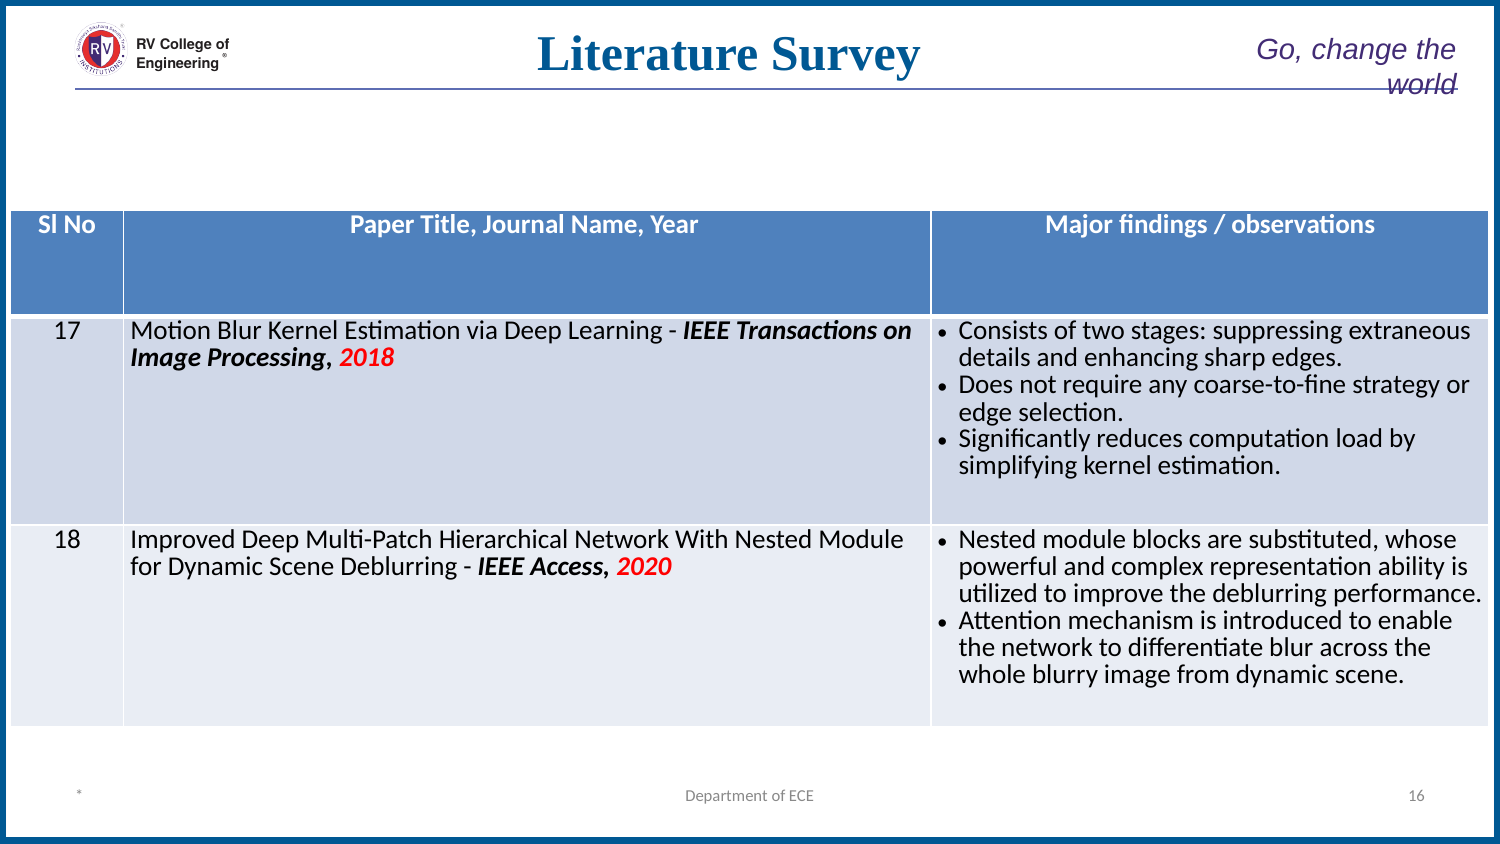

Literature Survey

# Go, change the world
RV College of
Engineering

| Sl No | Paper Title, Journal Name, Year | Major findings / observations |
| --- | --- | --- |
| 17 | Motion Blur Kernel Estimation via Deep Learning - IEEE Transactions on Image Processing, 2018 | Consists of two stages: suppressing extraneous details and enhancing sharp edges. Does not require any coarse-to-fine strategy or edge selection. Significantly reduces computation load by simplifying kernel estimation. |
| 18 | Improved Deep Multi-Patch Hierarchical Network With Nested Module for Dynamic Scene Deblurring - IEEE Access, 2020 | Nested module blocks are substituted, whose powerful and complex representation ability is utilized to improve the deblurring performance. Attention mechanism is introduced to enable the network to differentiate blur across the whole blurry image from dynamic scene. |
*
Department of ECE
16